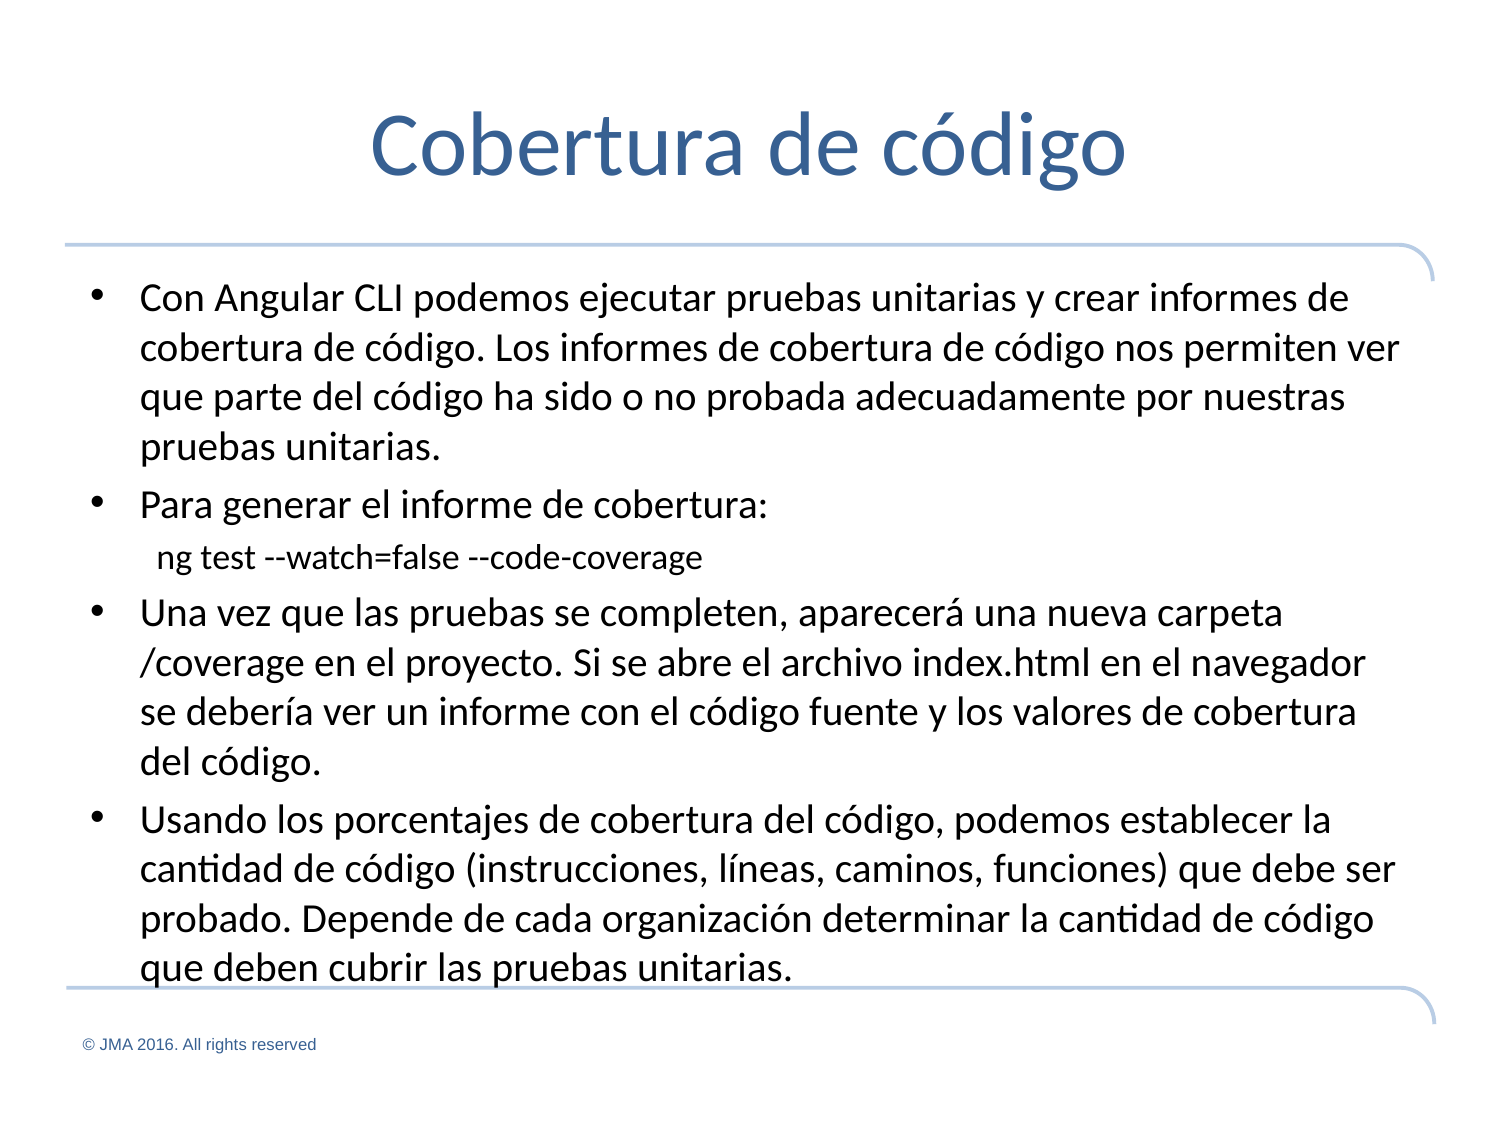

# Cobertura de código
Con Angular CLI podemos ejecutar pruebas unitarias y crear informes de cobertura de código. Los informes de cobertura de código nos permiten ver que parte del código ha sido o no probada adecuadamente por nuestras pruebas unitarias.
Para generar el informe de cobertura:
ng test --watch=false --code-coverage
Una vez que las pruebas se completen, aparecerá una nueva carpeta /coverage en el proyecto. Si se abre el archivo index.html en el navegador se debería ver un informe con el código fuente y los valores de cobertura del código.
Usando los porcentajes de cobertura del código, podemos establecer la cantidad de código (instrucciones, líneas, caminos, funciones) que debe ser probado. Depende de cada organización determinar la cantidad de código que deben cubrir las pruebas unitarias.